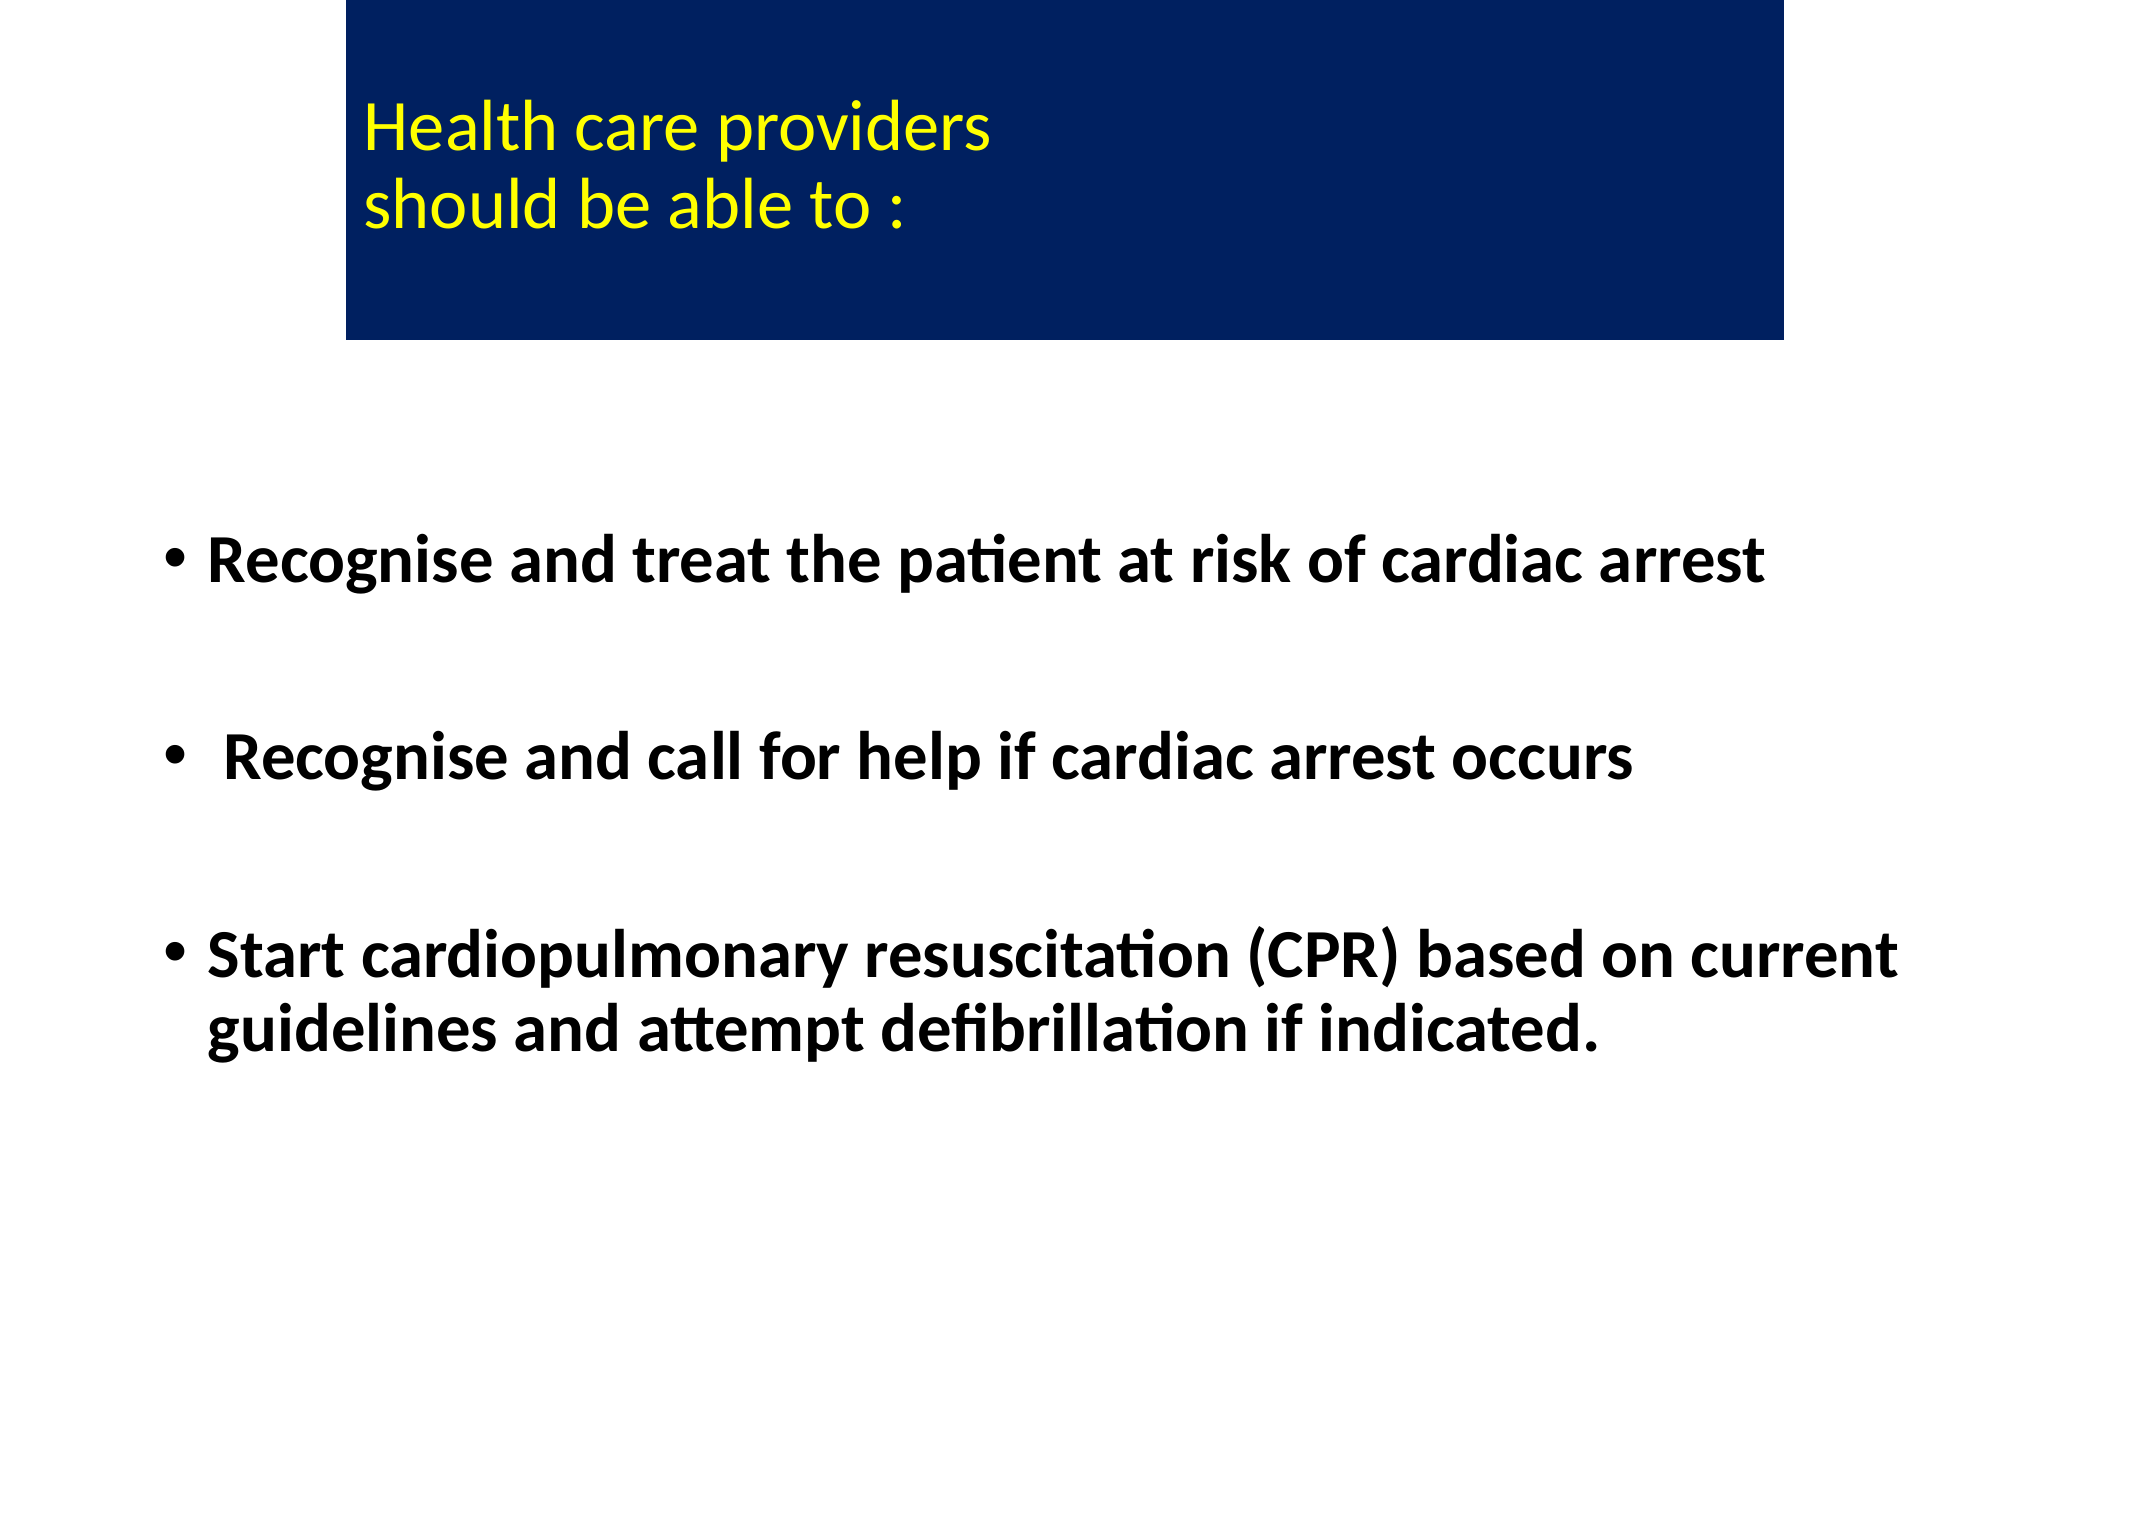

# Health care providers should be able to :
Recognise and treat the patient at risk of cardiac arrest

 Recognise and call for help if cardiac arrest occurs

Start cardiopulmonary resuscitation (CPR) based on current guidelines and attempt defibrillation if indicated.